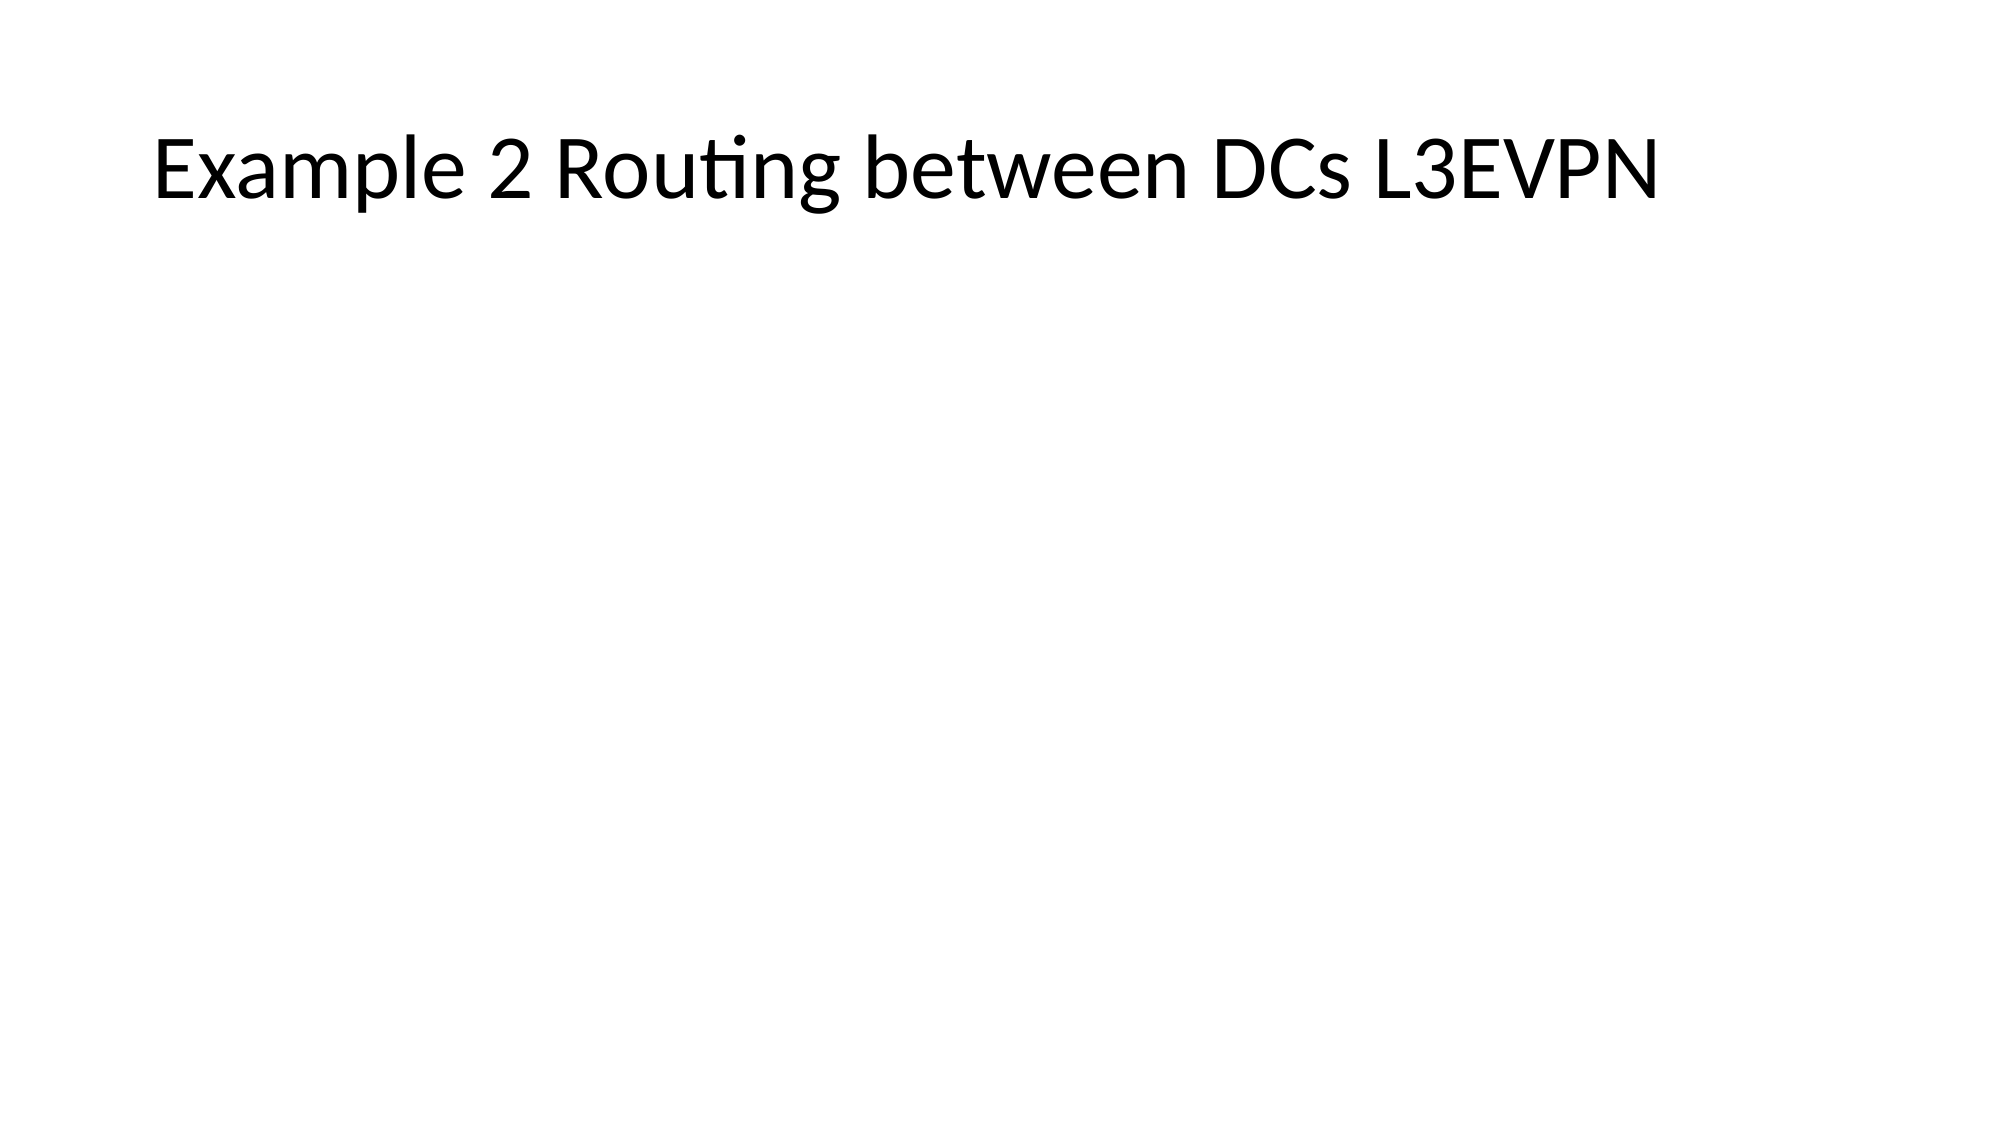

# Example 2 Routing between DCs L3EVPN